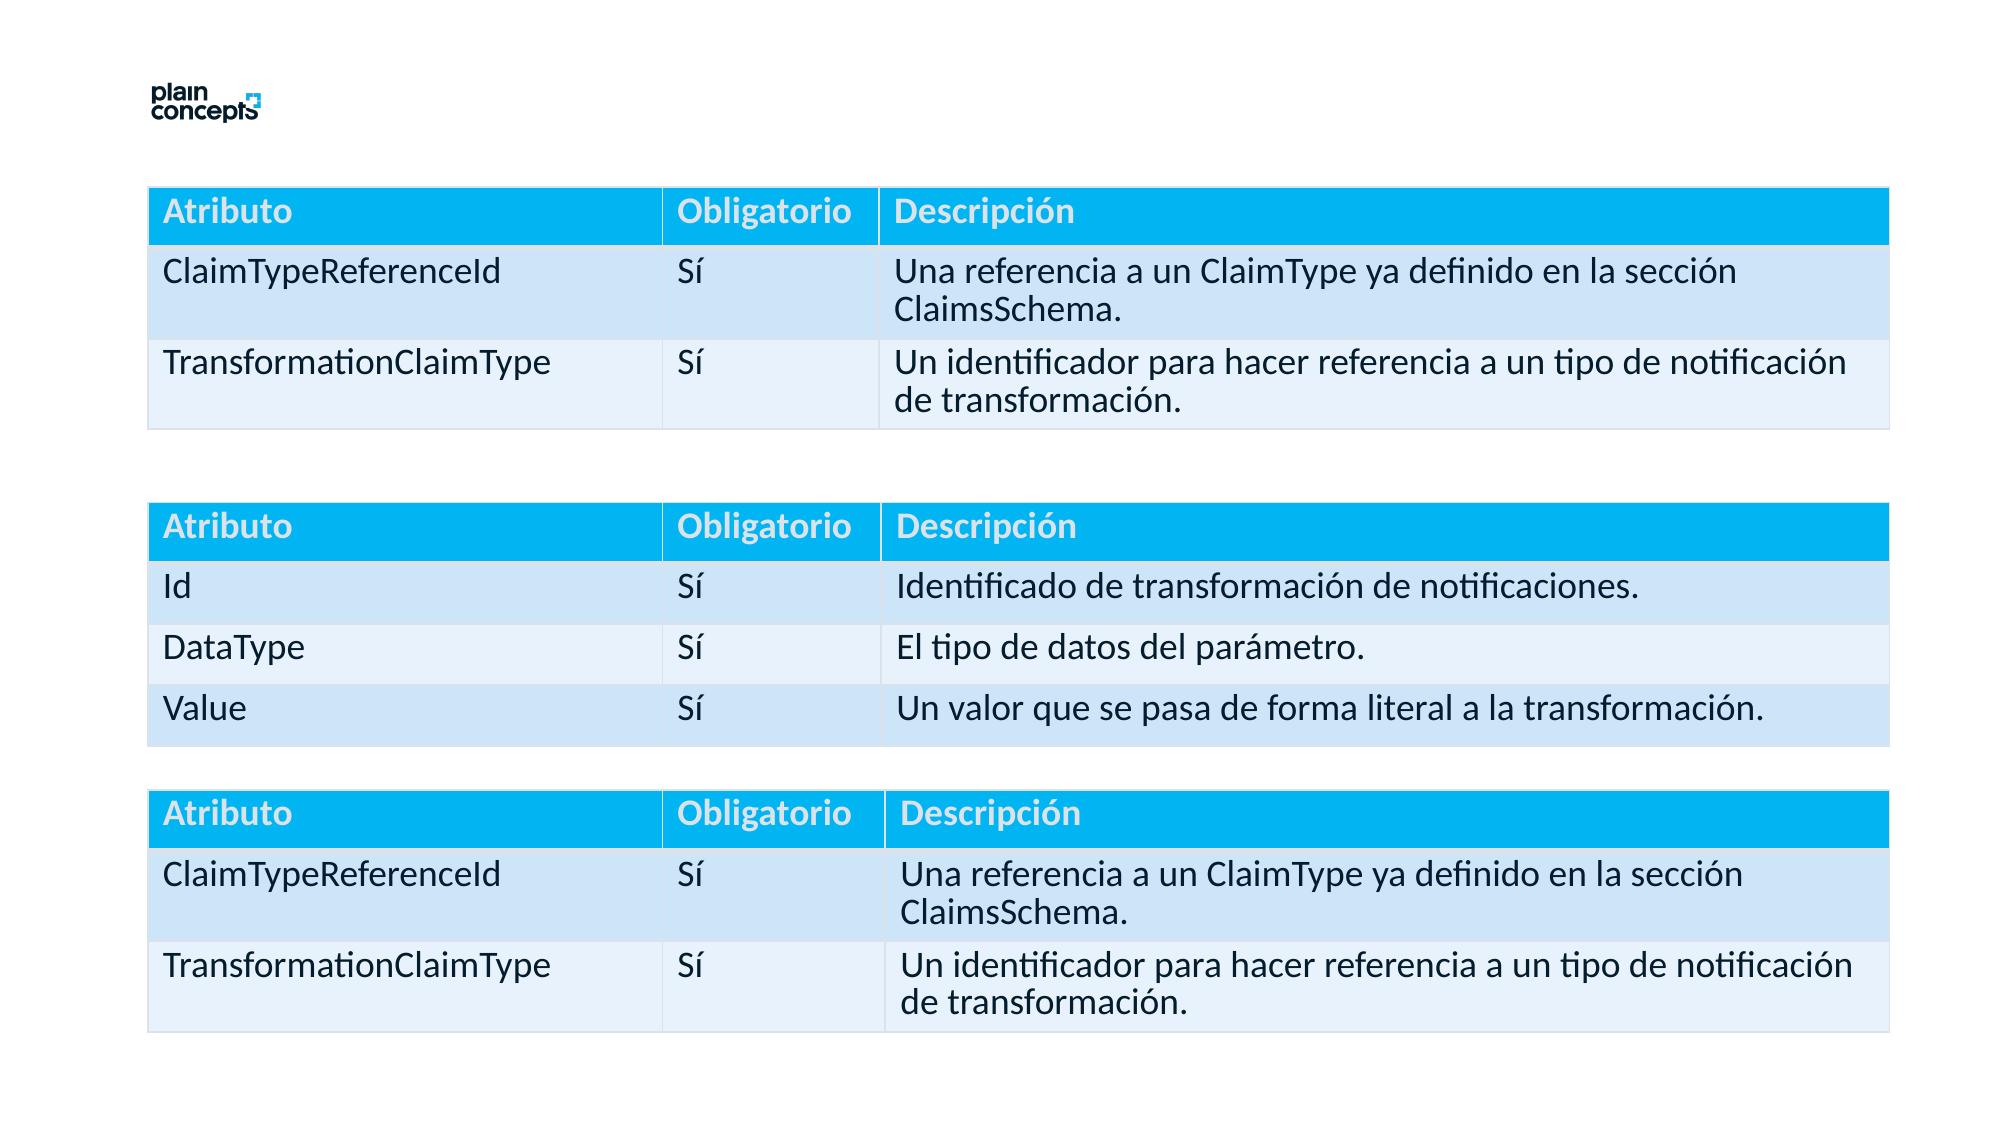

| Atributo | Obligatorio | Descripción |
| --- | --- | --- |
| ClaimTypeReferenceId | Sí | Una referencia a un ClaimType ya definido en la sección ClaimsSchema. |
| TransformationClaimType | Sí | Un identificador para hacer referencia a un tipo de notificación de transformación. |
| Atributo | Obligatorio | Descripción |
| --- | --- | --- |
| Id | Sí | Identificado de transformación de notificaciones. |
| DataType | Sí | El tipo de datos del parámetro. |
| Value | Sí | Un valor que se pasa de forma literal a la transformación. |
| Atributo | Obligatorio | Descripción |
| --- | --- | --- |
| ClaimTypeReferenceId | Sí | Una referencia a un ClaimType ya definido en la sección ClaimsSchema. |
| TransformationClaimType | Sí | Un identificador para hacer referencia a un tipo de notificación de transformación. |